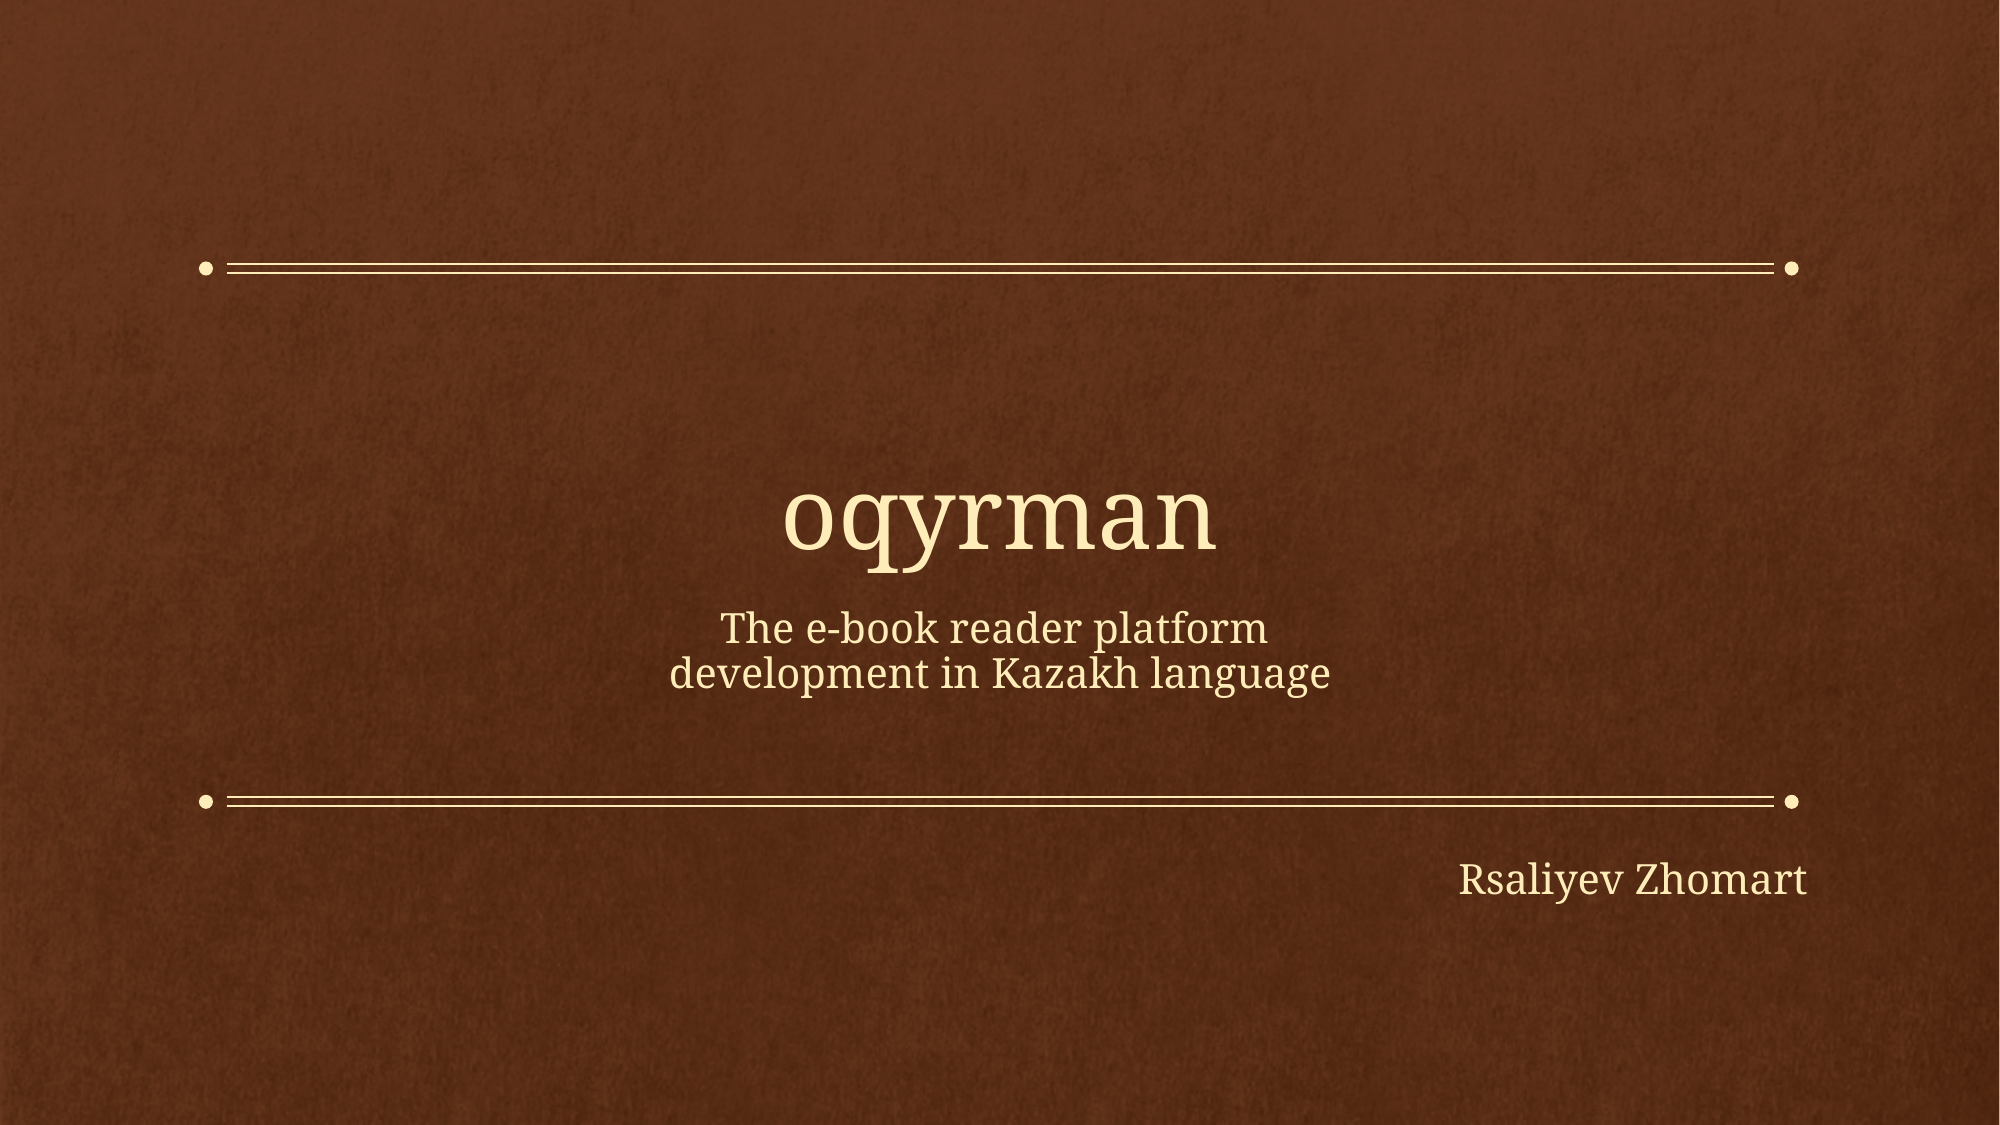

# oqyrman
The e-book reader platform
development in Kazakh language
Rsaliyev Zhomart